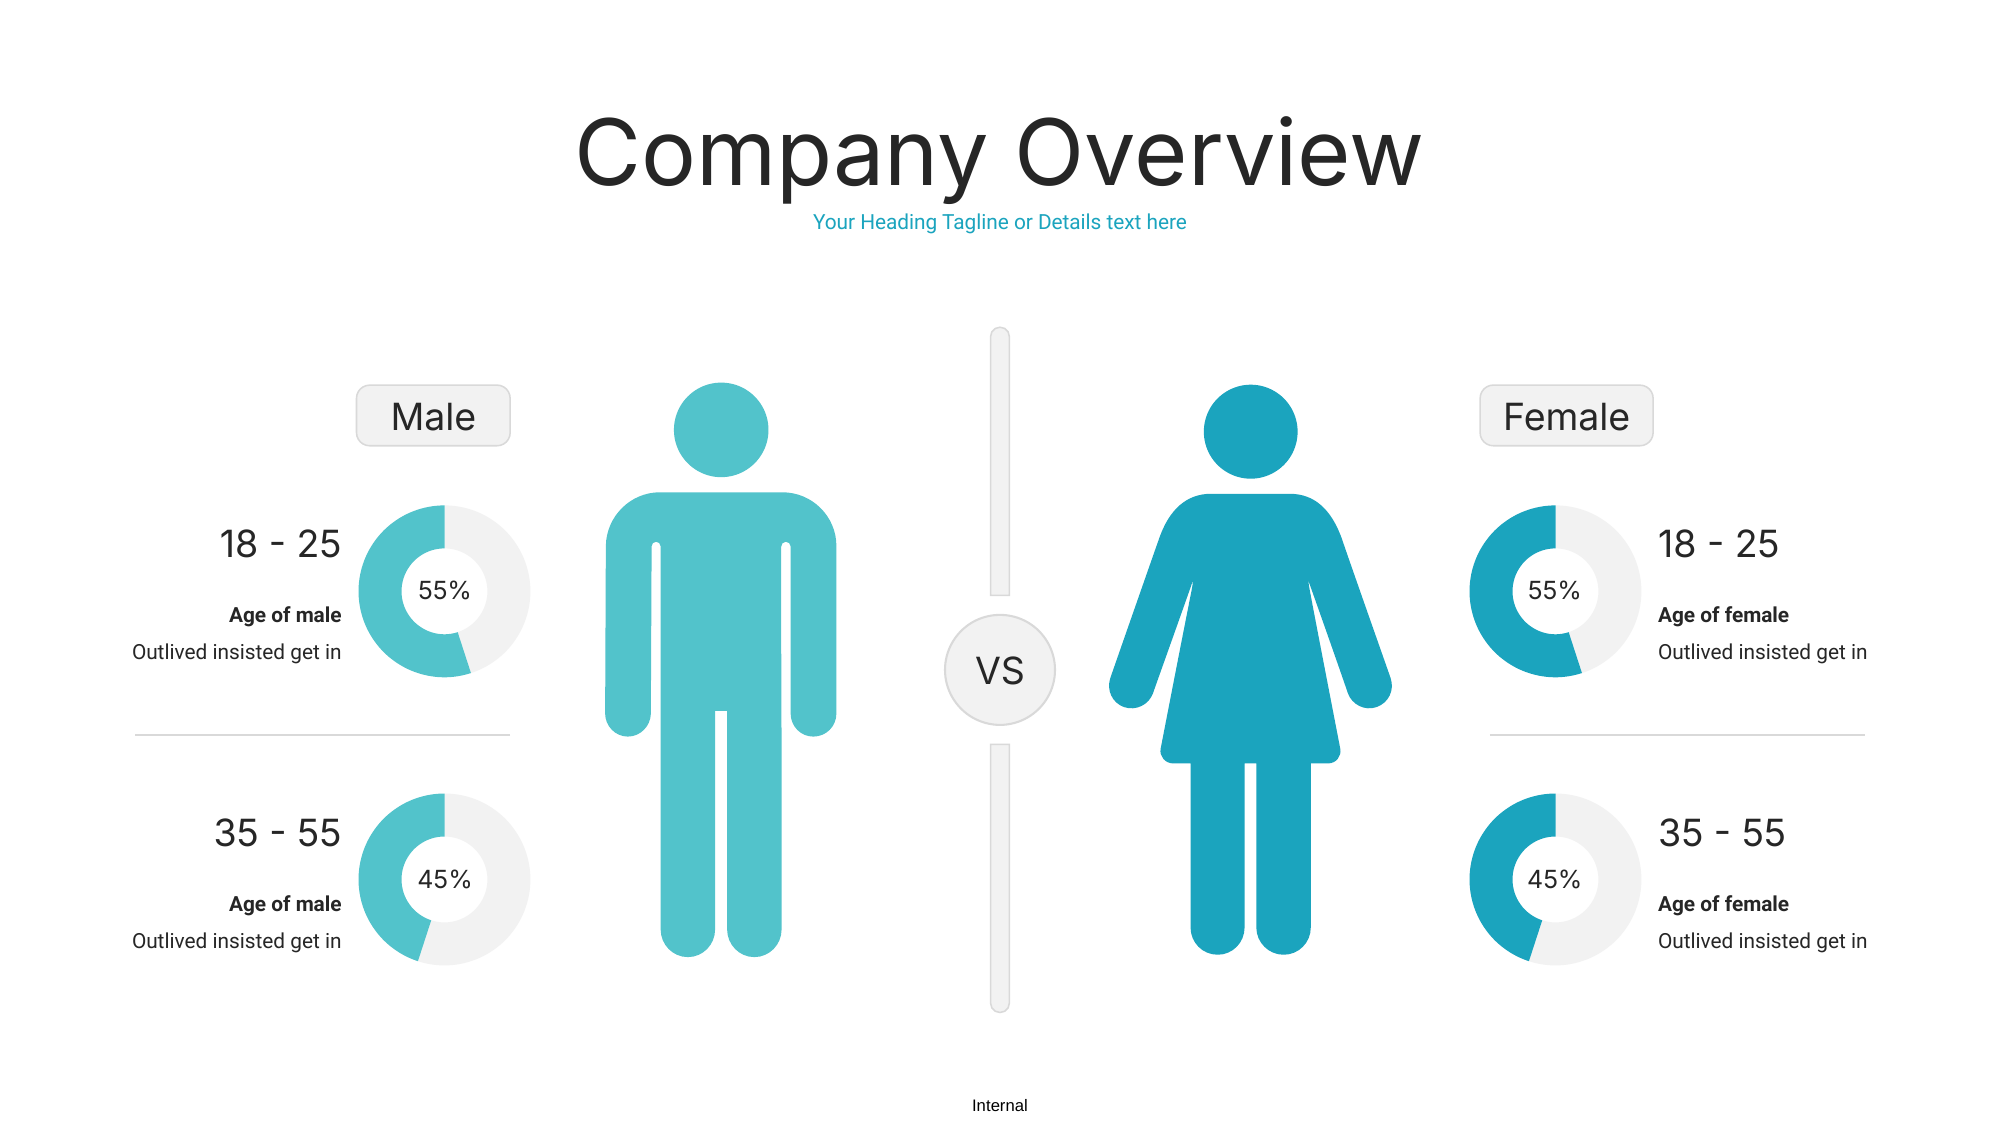

Company Overview
Your Heading Tagline or Details text here

Male
Female

### Chart

| Category | Sales |
|---|---|
| 1st Qtr | 0.45 |
| 2nd Qtr | 0.55 |

### Chart

| Category | Sales |
|---|---|
| 1st Qtr | 0.45 |
| 2nd Qtr | 0.55 |
18 - 25
18 - 25
55%
55%
Age of male
Outlived insisted get in
Age of female
Outlived insisted get in

VS

### Chart

| Category | Sales |
|---|---|
| 1st Qtr | 0.55 |
| 2nd Qtr | 0.45 |

### Chart

| Category | Sales |
|---|---|
| 1st Qtr | 0.55 |
| 2nd Qtr | 0.45 |
35 - 55
35 - 55
45%
45%
Age of male
Outlived insisted get in
Age of female
Outlived insisted get in